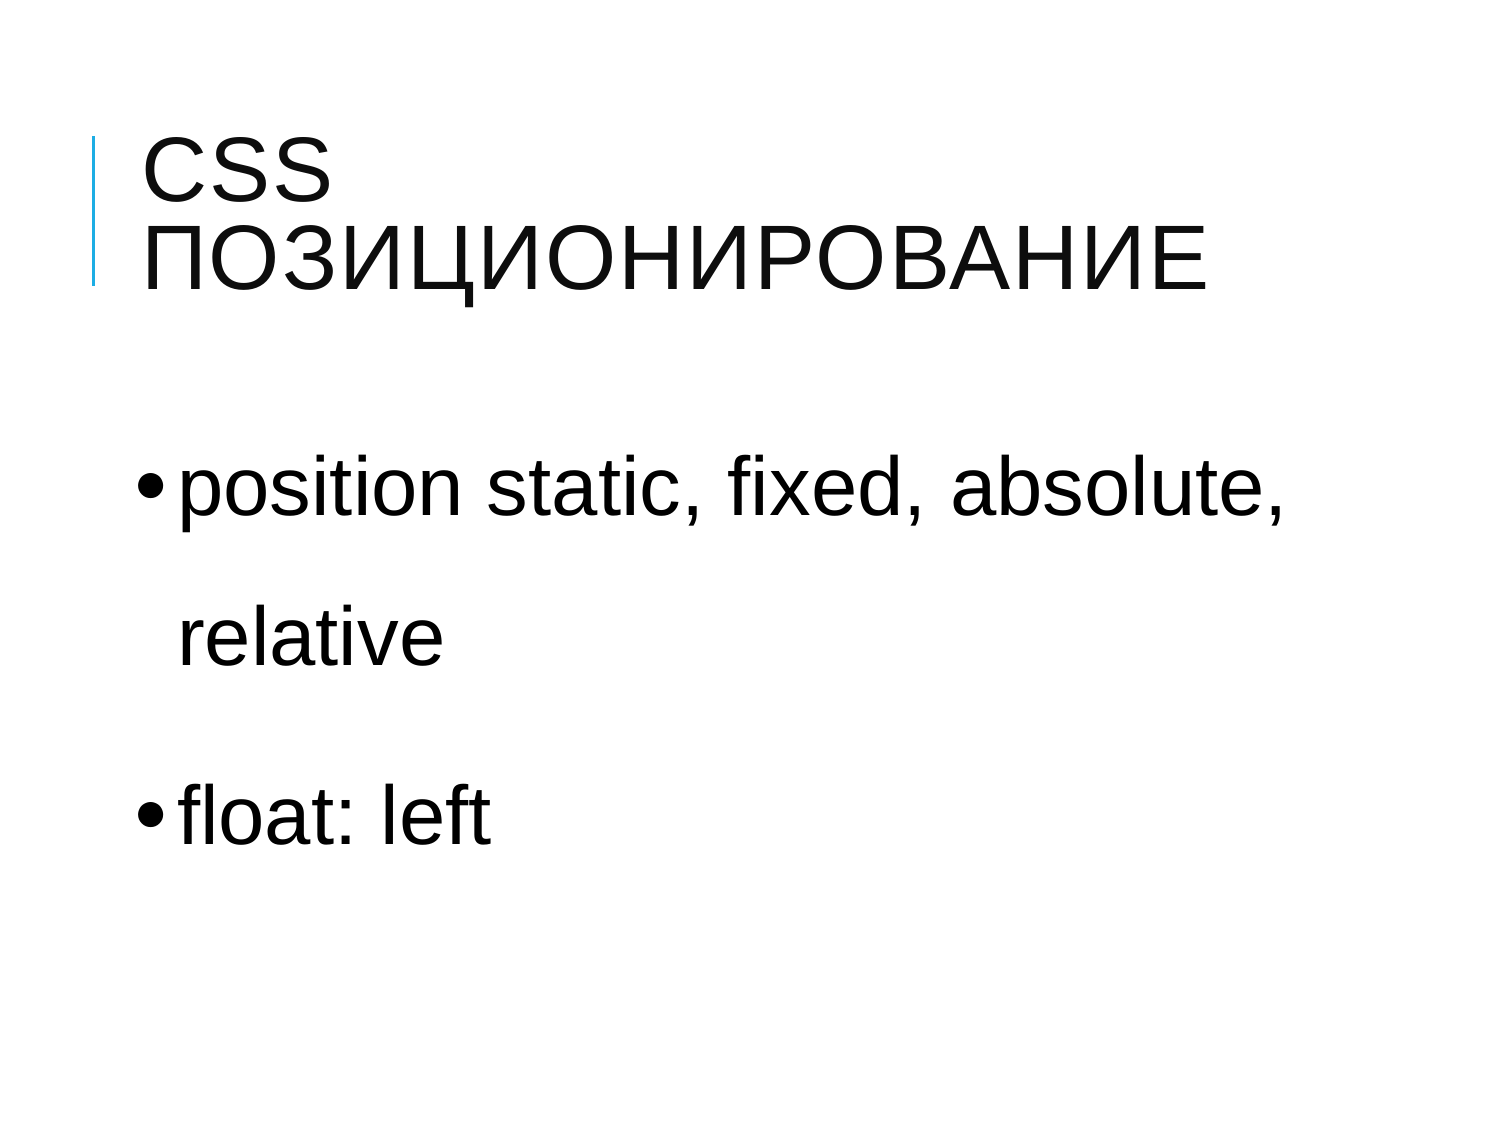

# CSS Позиционирование

position static, fixed, absolute, relative
float: left